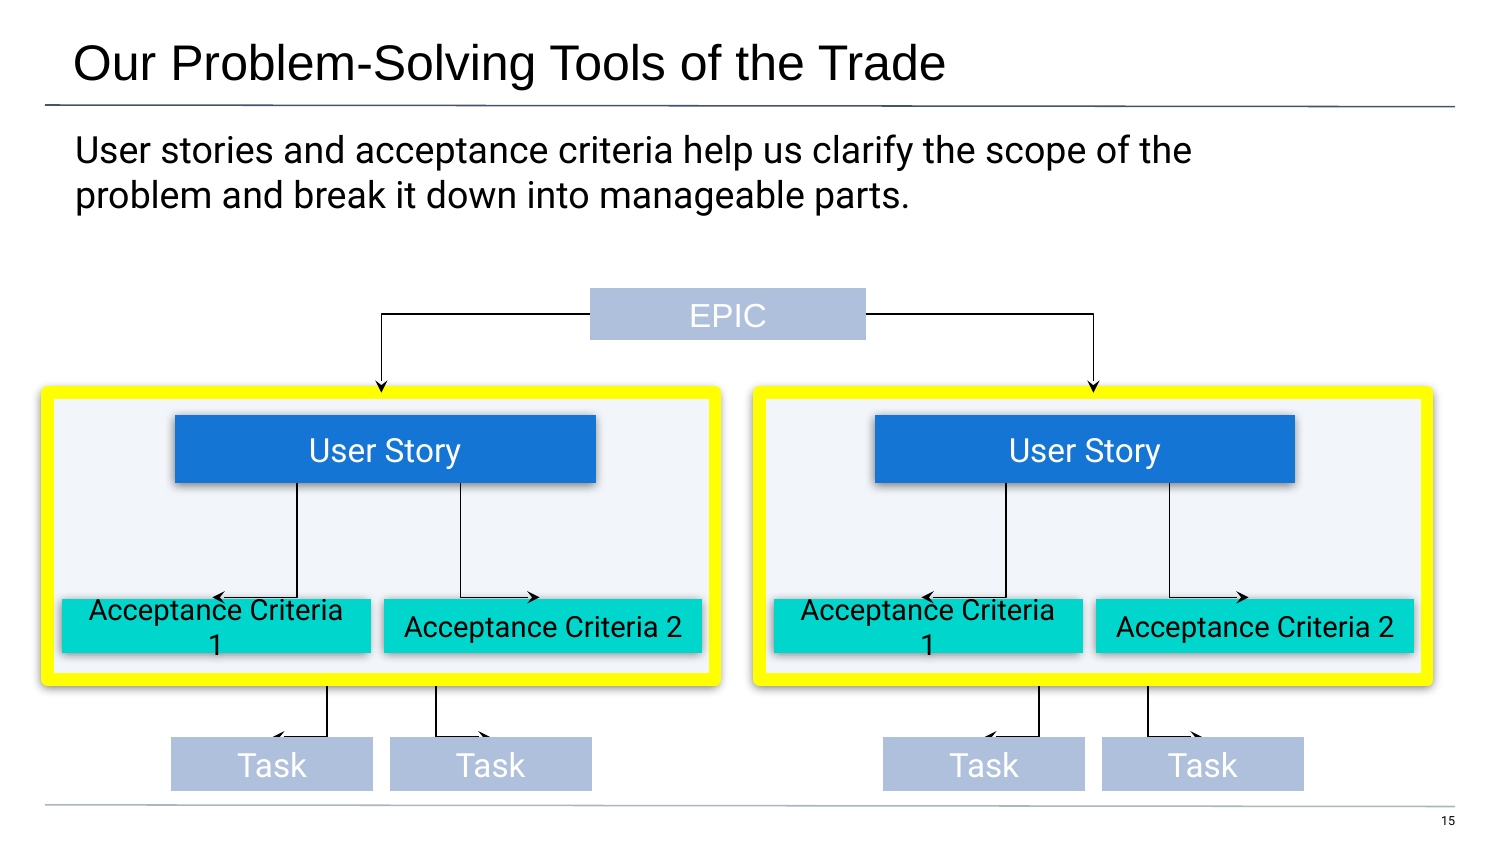

# Our Problem-Solving Tools of the Trade
User stories and acceptance criteria help us clarify the scope of the
problem and break it down into manageable parts.

EPIC

User Story
User Story
Acceptance Criteria 1
Acceptance Criteria 2
Acceptance Criteria 1
Acceptance Criteria 2
Task
Task
Task
Task